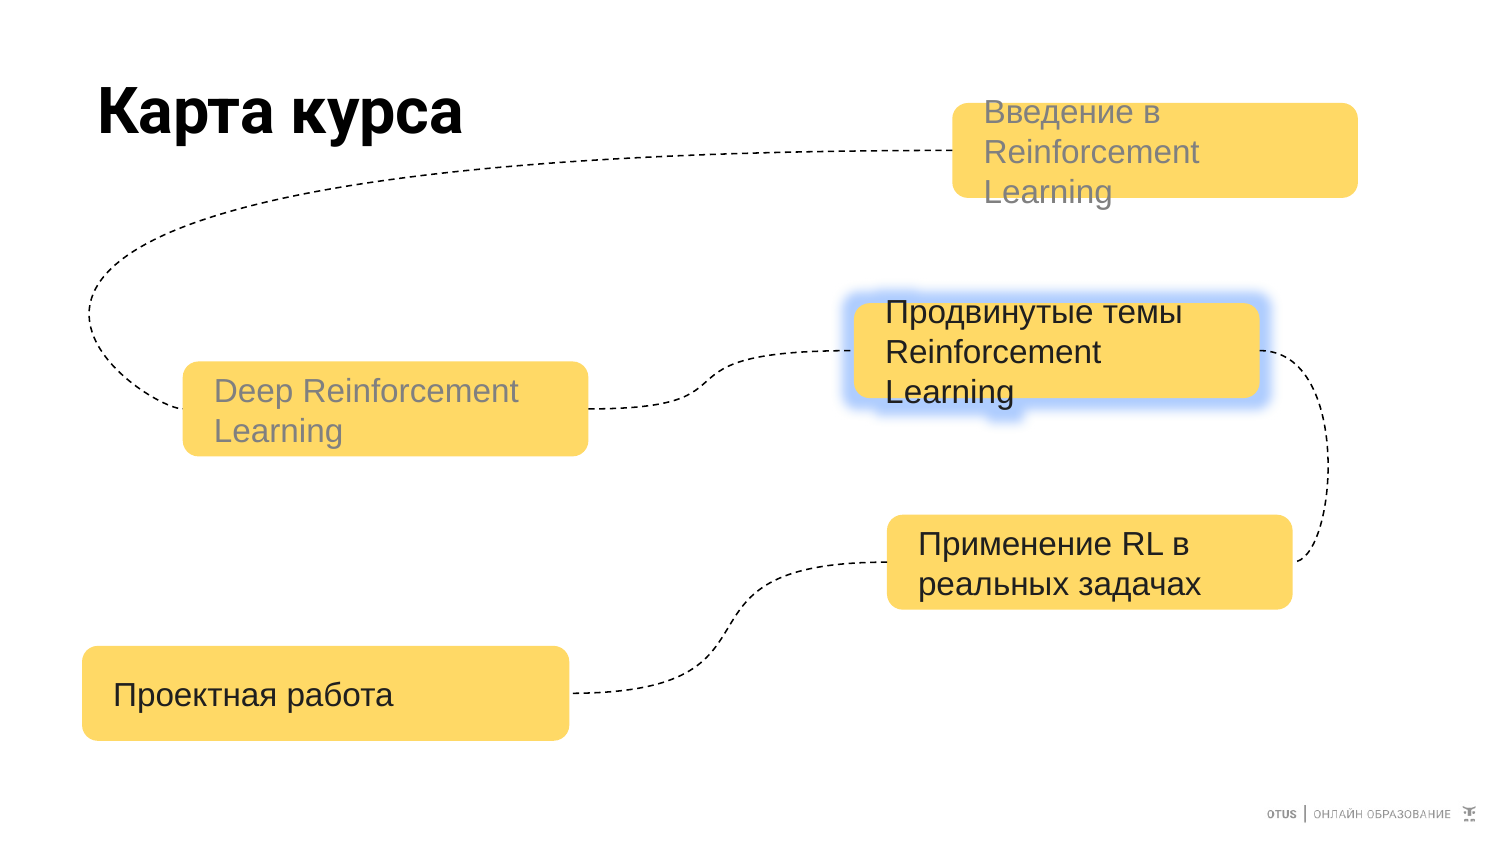

# Карта курса
Введение в Reinforcement Learning
Продвинутые темы Reinforcement Learning
Deep Reinforcement Learning
Применение RL в реальных задачах
Проектная работа